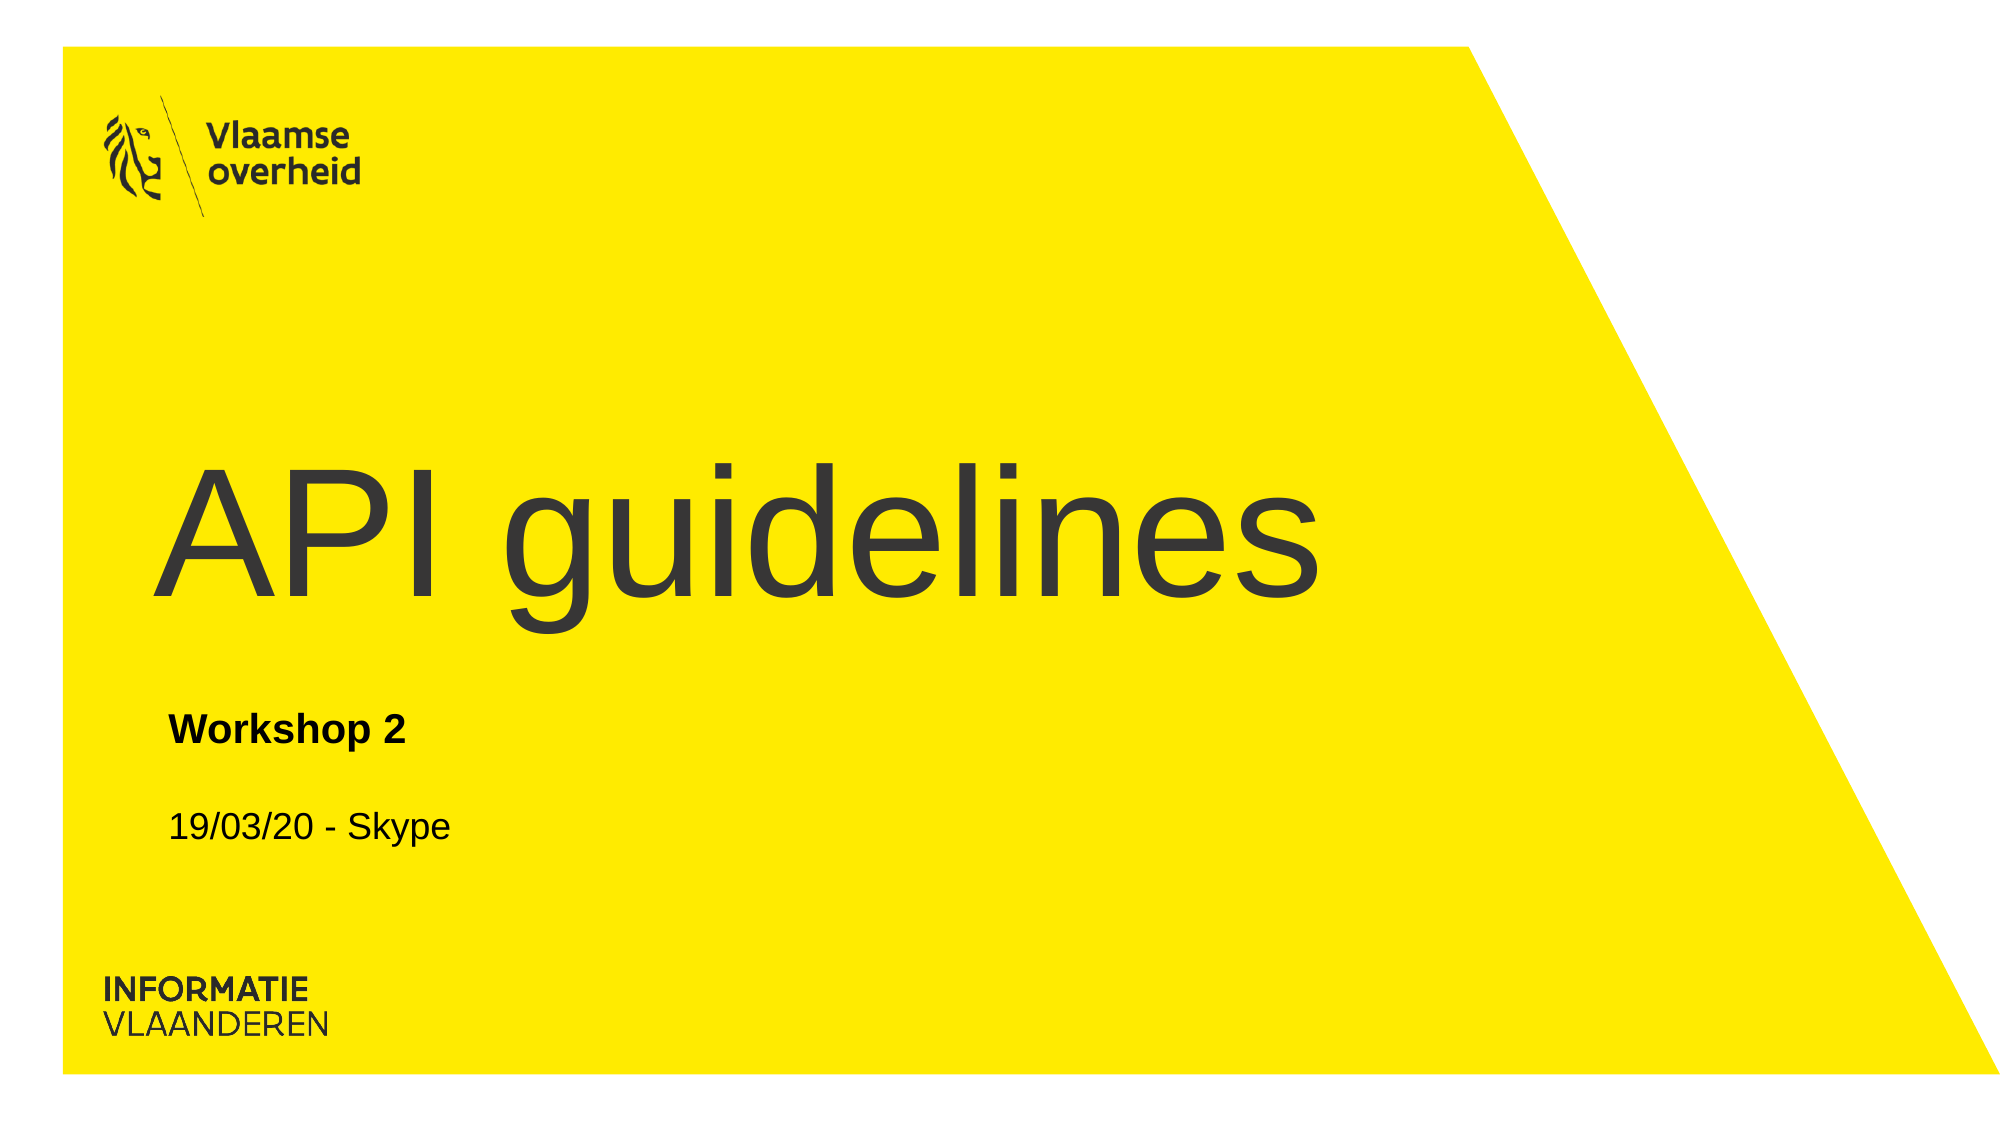

API guidelines

Workshop 2

19/03/20 - Skype